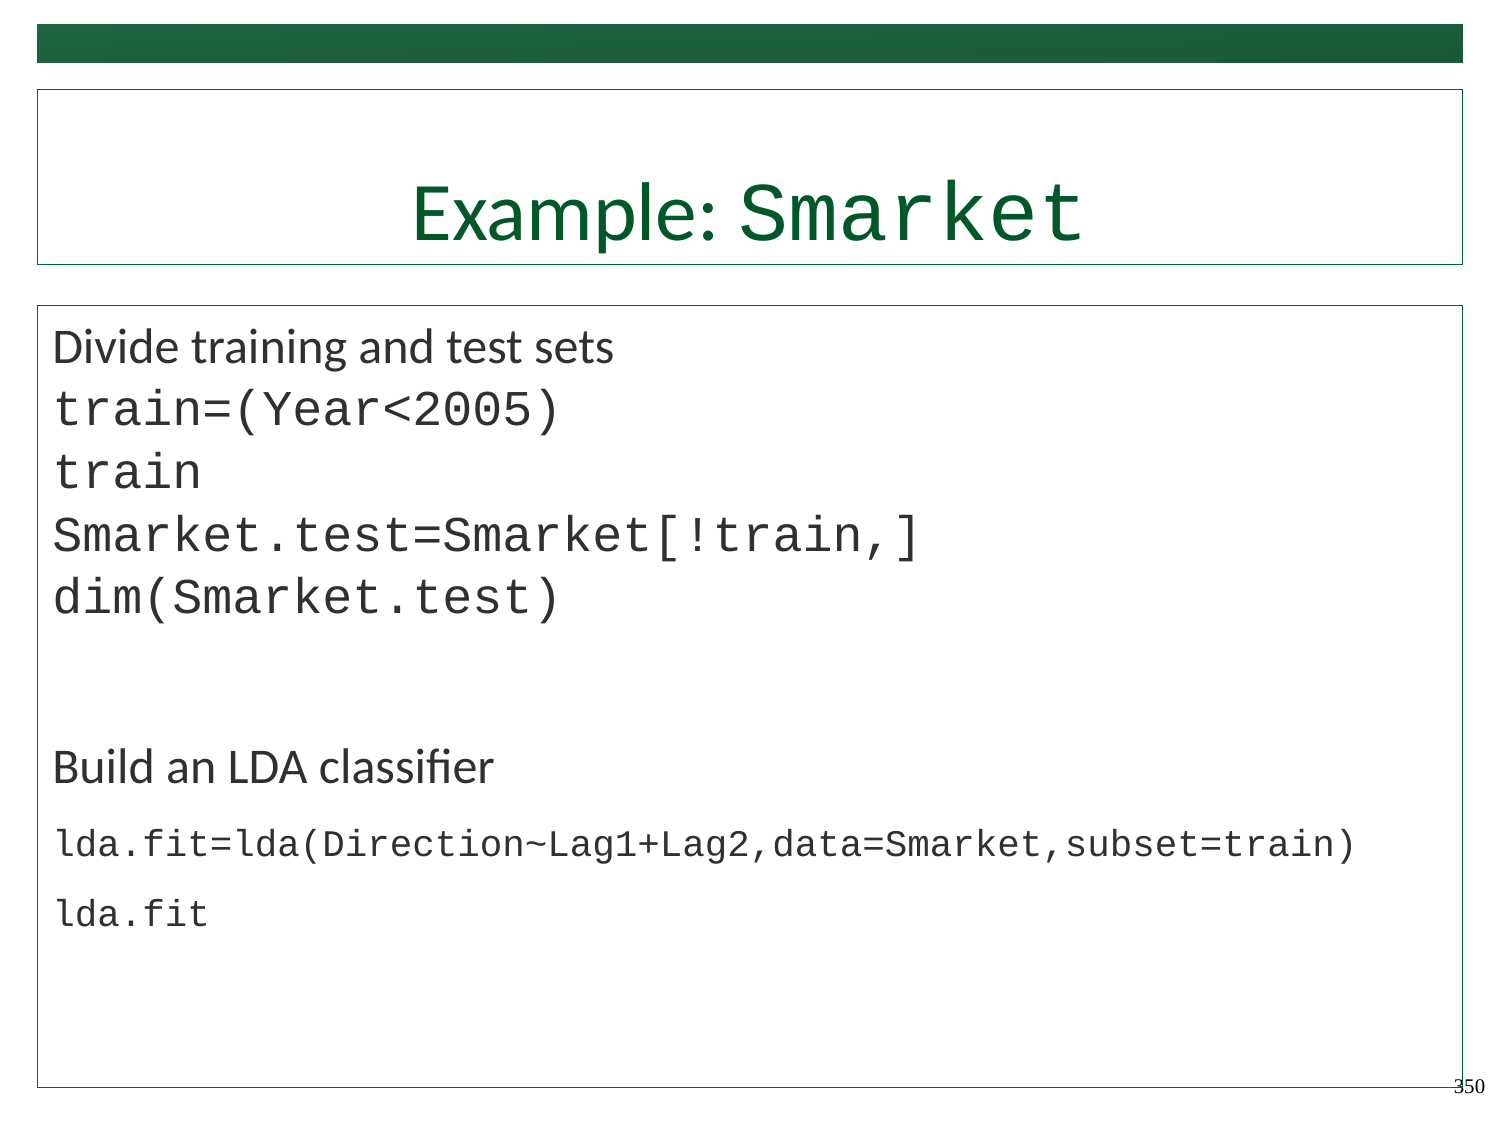

# Example: Smarket
Divide training and test sets
train=(Year<2005)
train
Smarket.test=Smarket[!train,]
dim(Smarket.test)

Build an LDA classifier
lda.fit=lda(Direction~Lag1+Lag2,data=Smarket,subset=train)
lda.fit
350